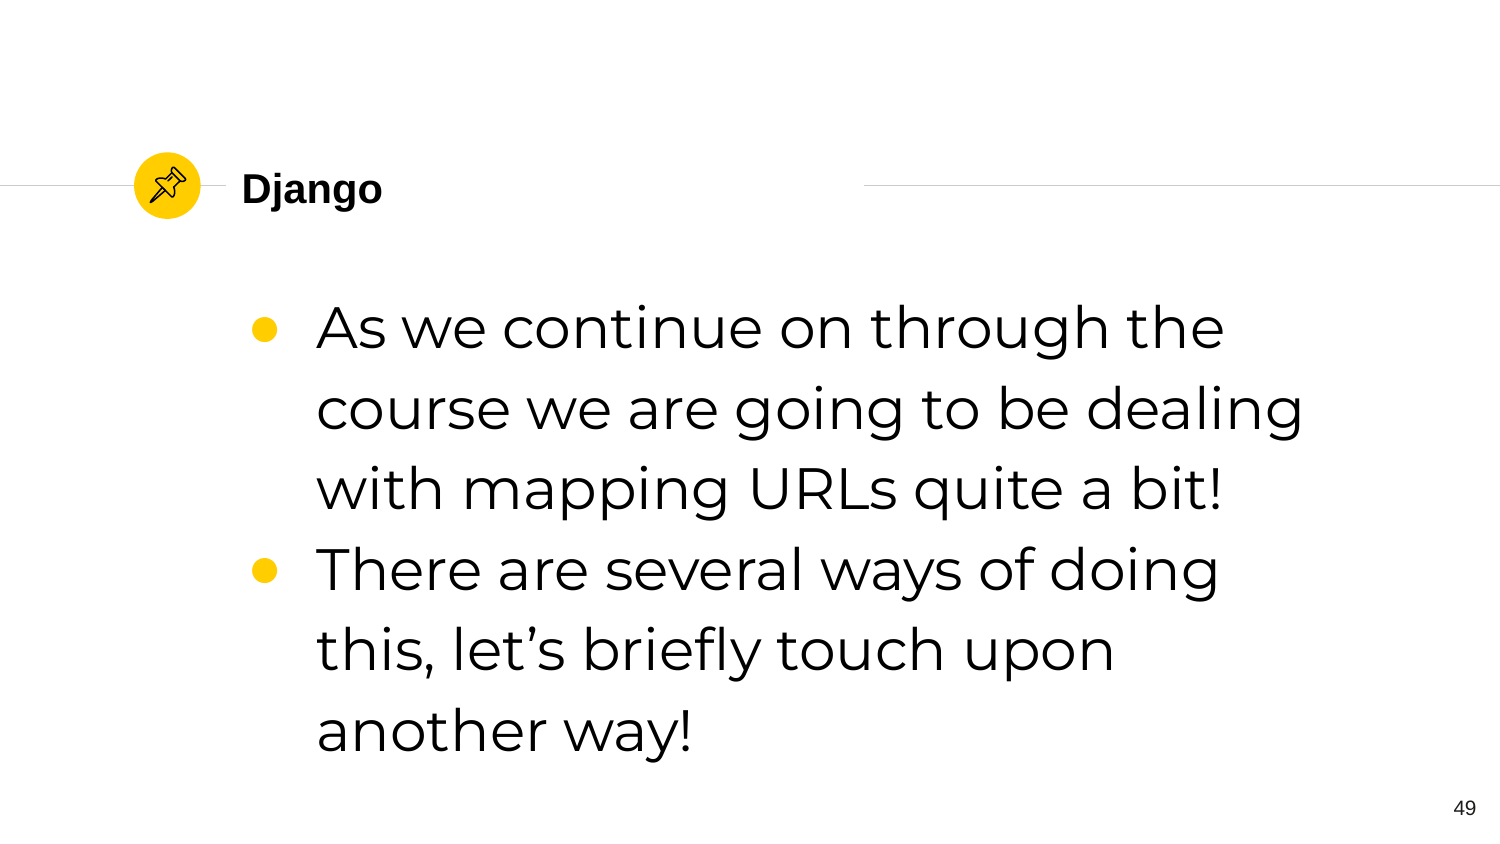

# Django

As we continue on through the course we are going to be dealing with mapping URLs quite a bit!
There are several ways of doing this, let’s briefly touch upon another way!
49